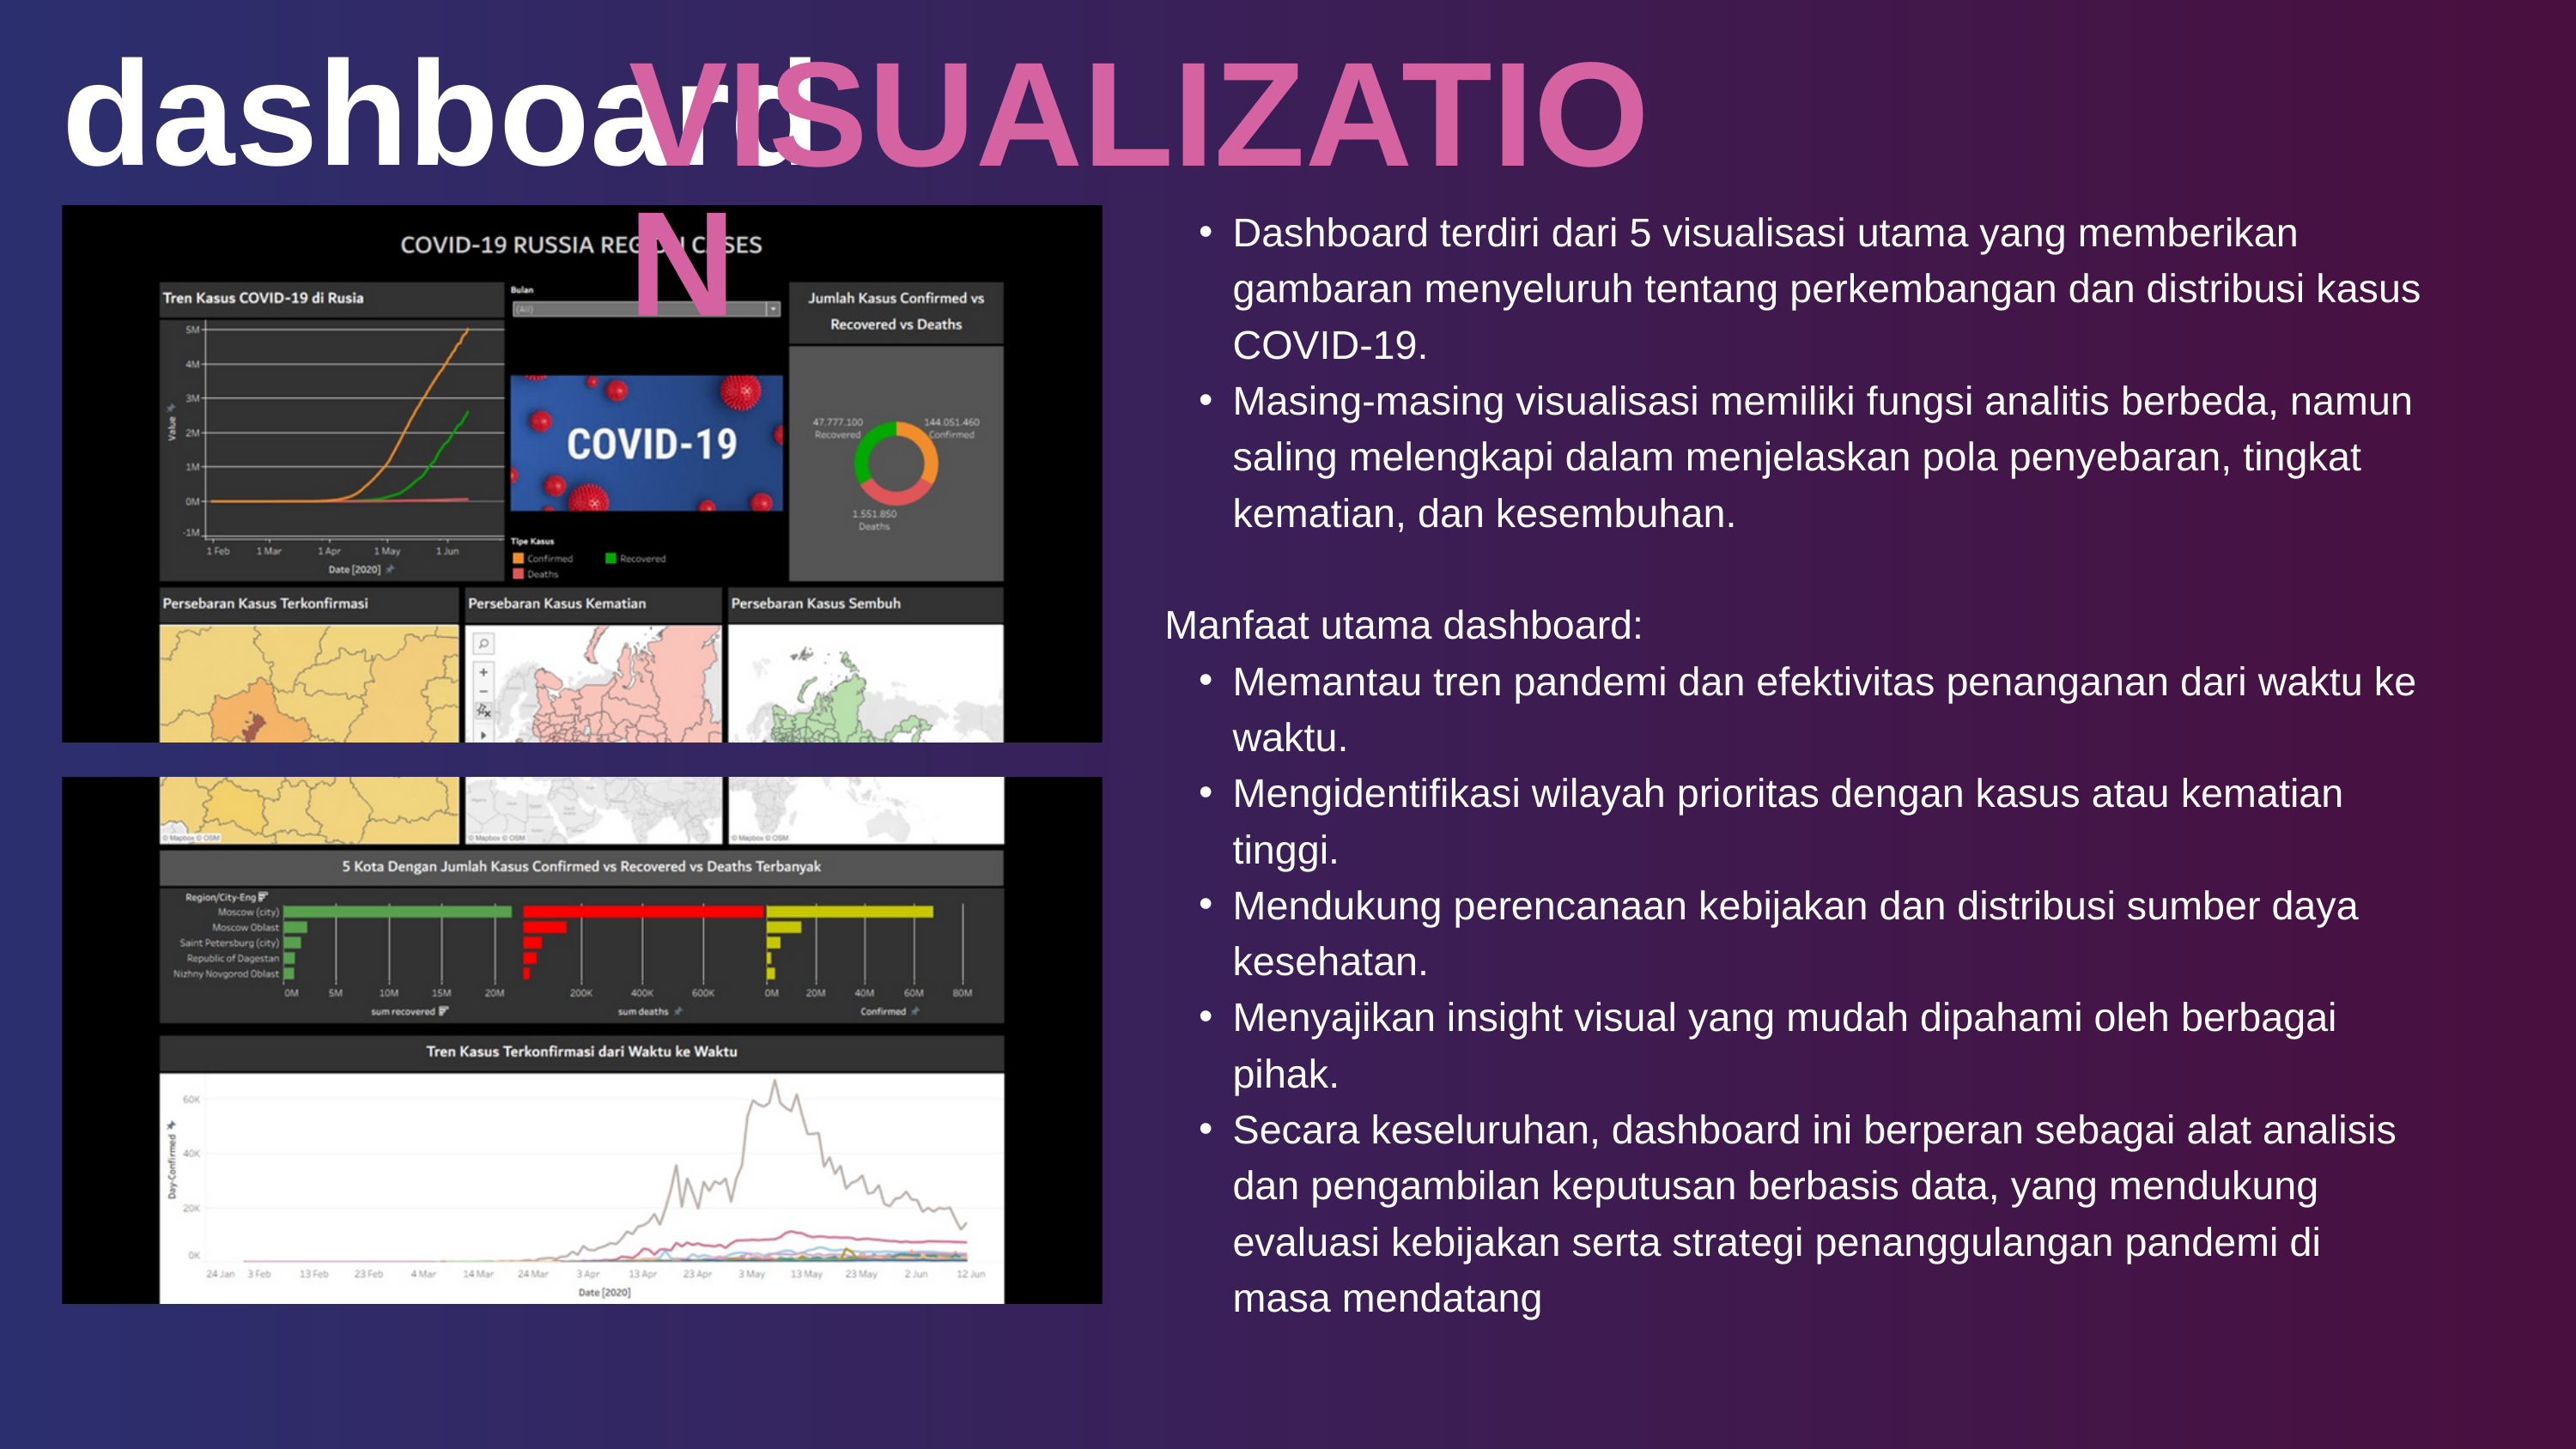

dashboard
VISUALIZATION
Dashboard terdiri dari 5 visualisasi utama yang memberikan gambaran menyeluruh tentang perkembangan dan distribusi kasus COVID-19.
Masing-masing visualisasi memiliki fungsi analitis berbeda, namun saling melengkapi dalam menjelaskan pola penyebaran, tingkat kematian, dan kesembuhan.

Manfaat utama dashboard:
Memantau tren pandemi dan efektivitas penanganan dari waktu ke waktu.
Mengidentifikasi wilayah prioritas dengan kasus atau kematian tinggi.
Mendukung perencanaan kebijakan dan distribusi sumber daya kesehatan.
Menyajikan insight visual yang mudah dipahami oleh berbagai pihak.
Secara keseluruhan, dashboard ini berperan sebagai alat analisis dan pengambilan keputusan berbasis data, yang mendukung evaluasi kebijakan serta strategi penanggulangan pandemi di masa mendatang